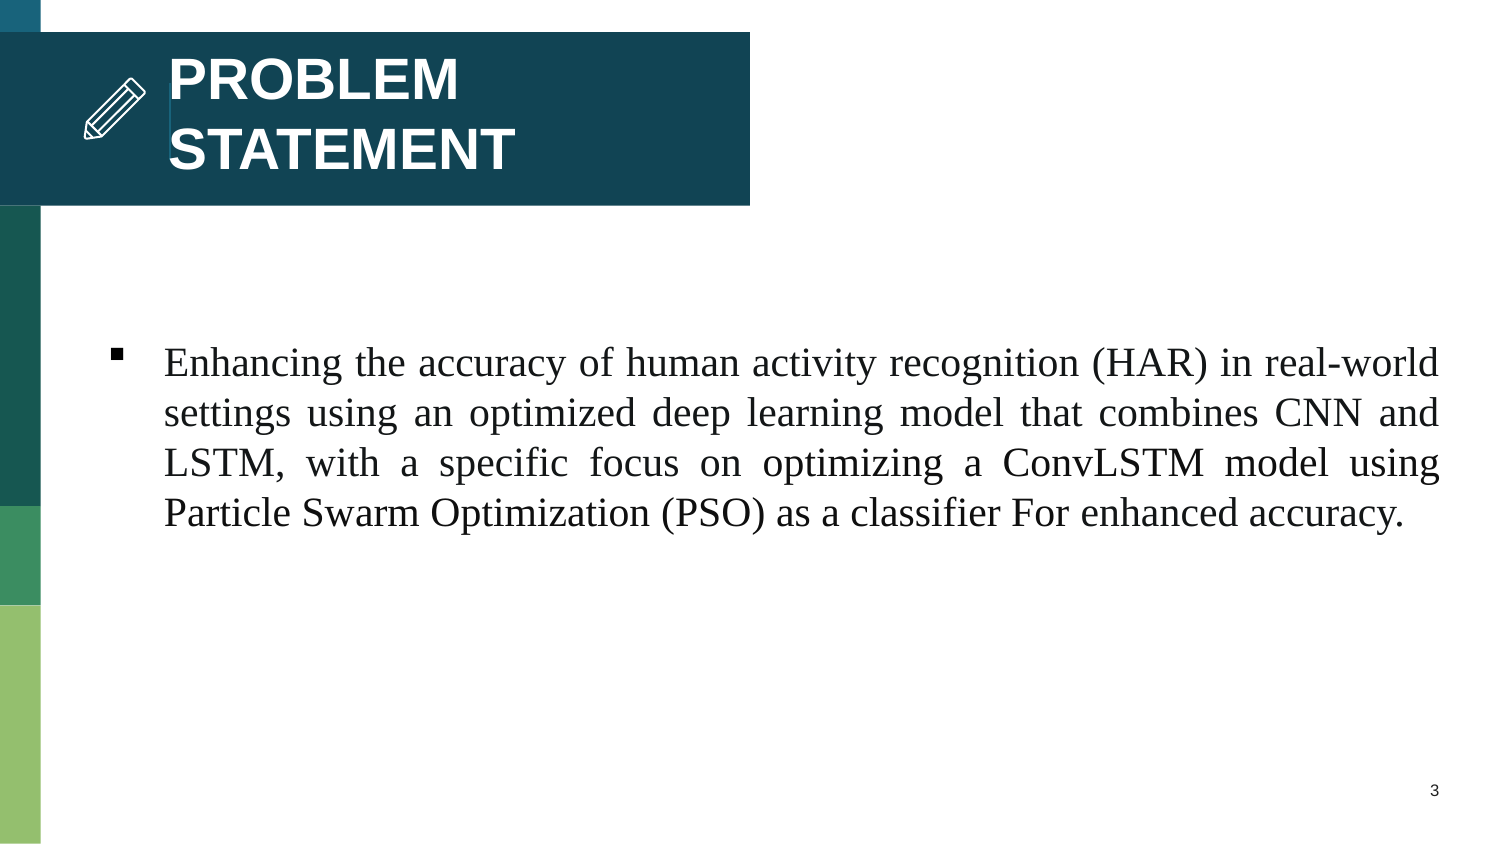

# PROBLEM STATEMENT

Enhancing the accuracy of human activity recognition (HAR) in real-world settings using an optimized deep learning model that combines CNN and LSTM, with a specific focus on optimizing a ConvLSTM model using Particle Swarm Optimization (PSO) as a classifier For enhanced accuracy.

3